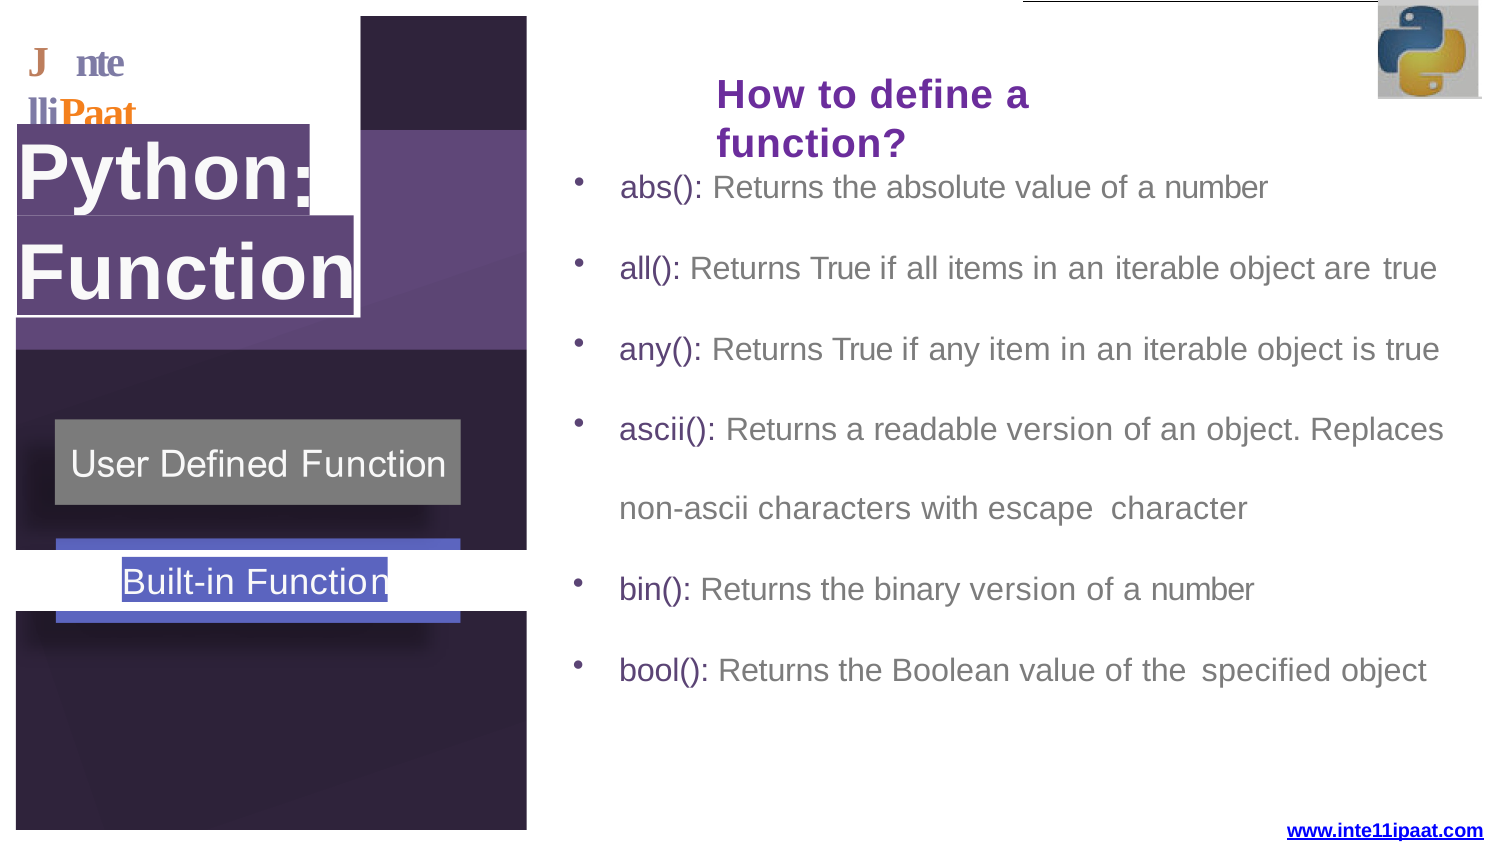

# J	nte lliPaat
How to define a function?
Python
:
abs(): Returns the absolute value of a number
Functio
n
all(): Returns True if all items in an iterable object are true
any(): Returns True if any item in an iterable object is true
ascii(): Returns a readable version of an object. Replaces  non-ascii characters with escape character
n
Built-in Functio
bin(): Returns the binary version of a number

bool(): Returns the Boolean value of the specified object
www.inte11ipaat.com